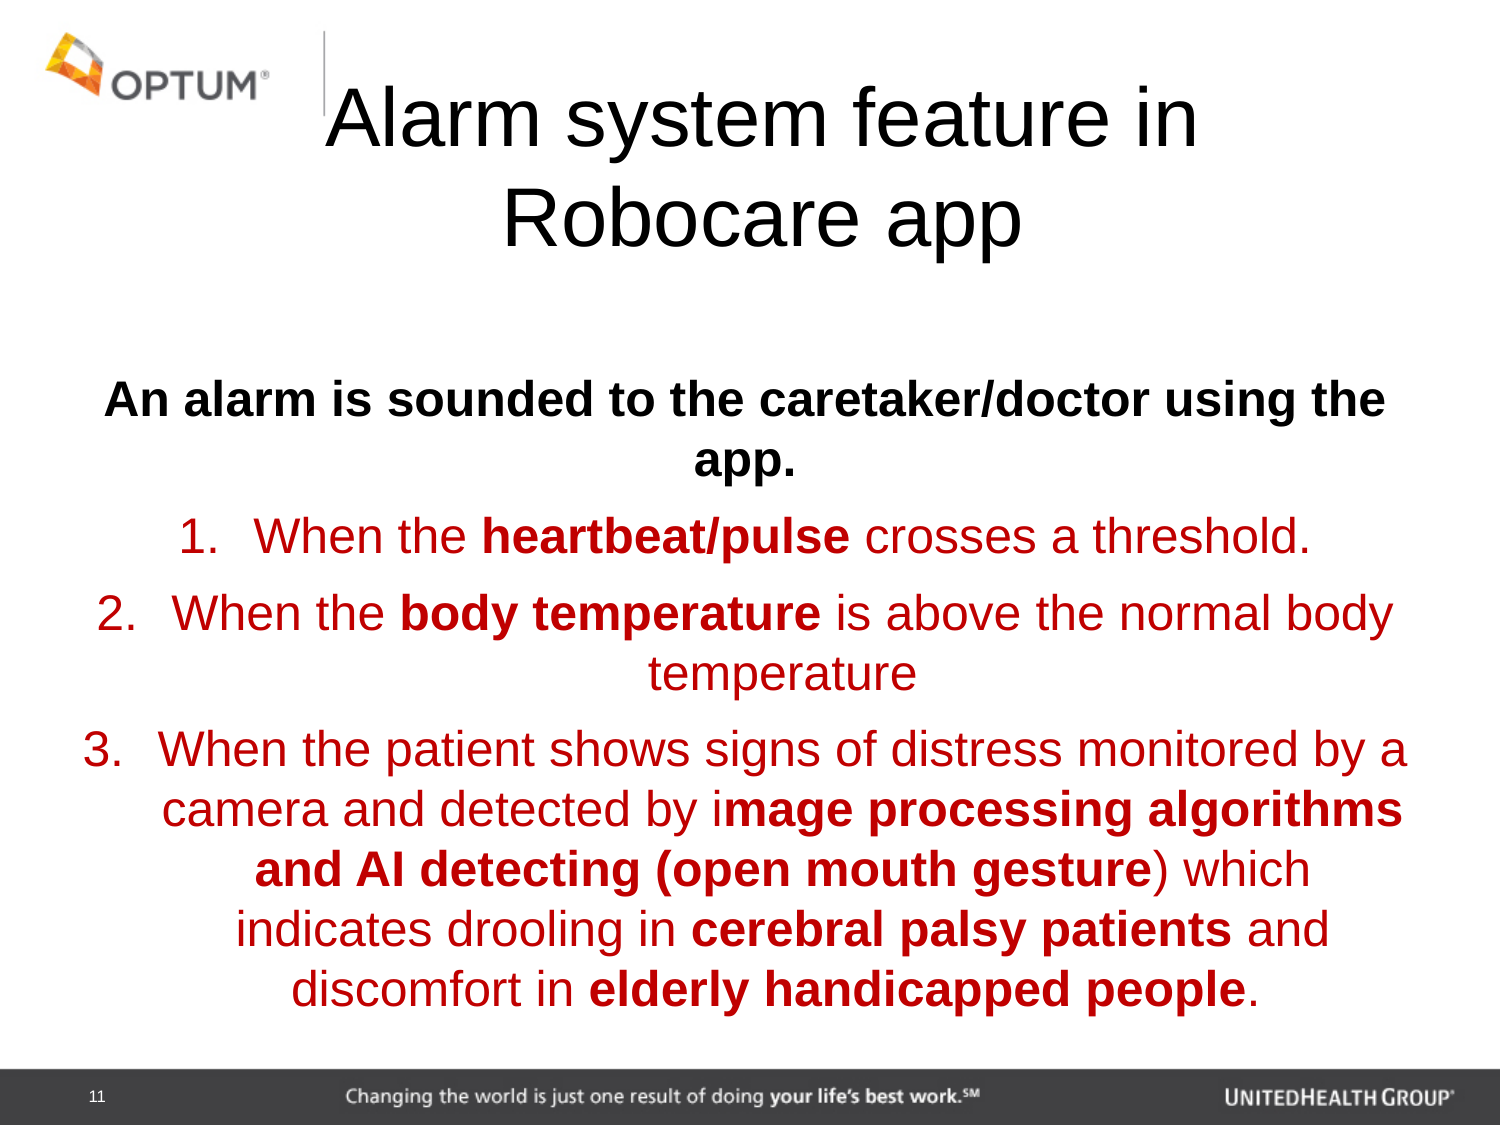

Alarm system feature in Robocare app
An alarm is sounded to the caretaker/doctor using the app.
When the heartbeat/pulse crosses a threshold.
When the body temperature is above the normal body temperature
When the patient shows signs of distress monitored by a camera and detected by image processing algorithms and AI detecting (open mouth gesture) which indicates drooling in cerebral palsy patients and discomfort in elderly handicapped people.